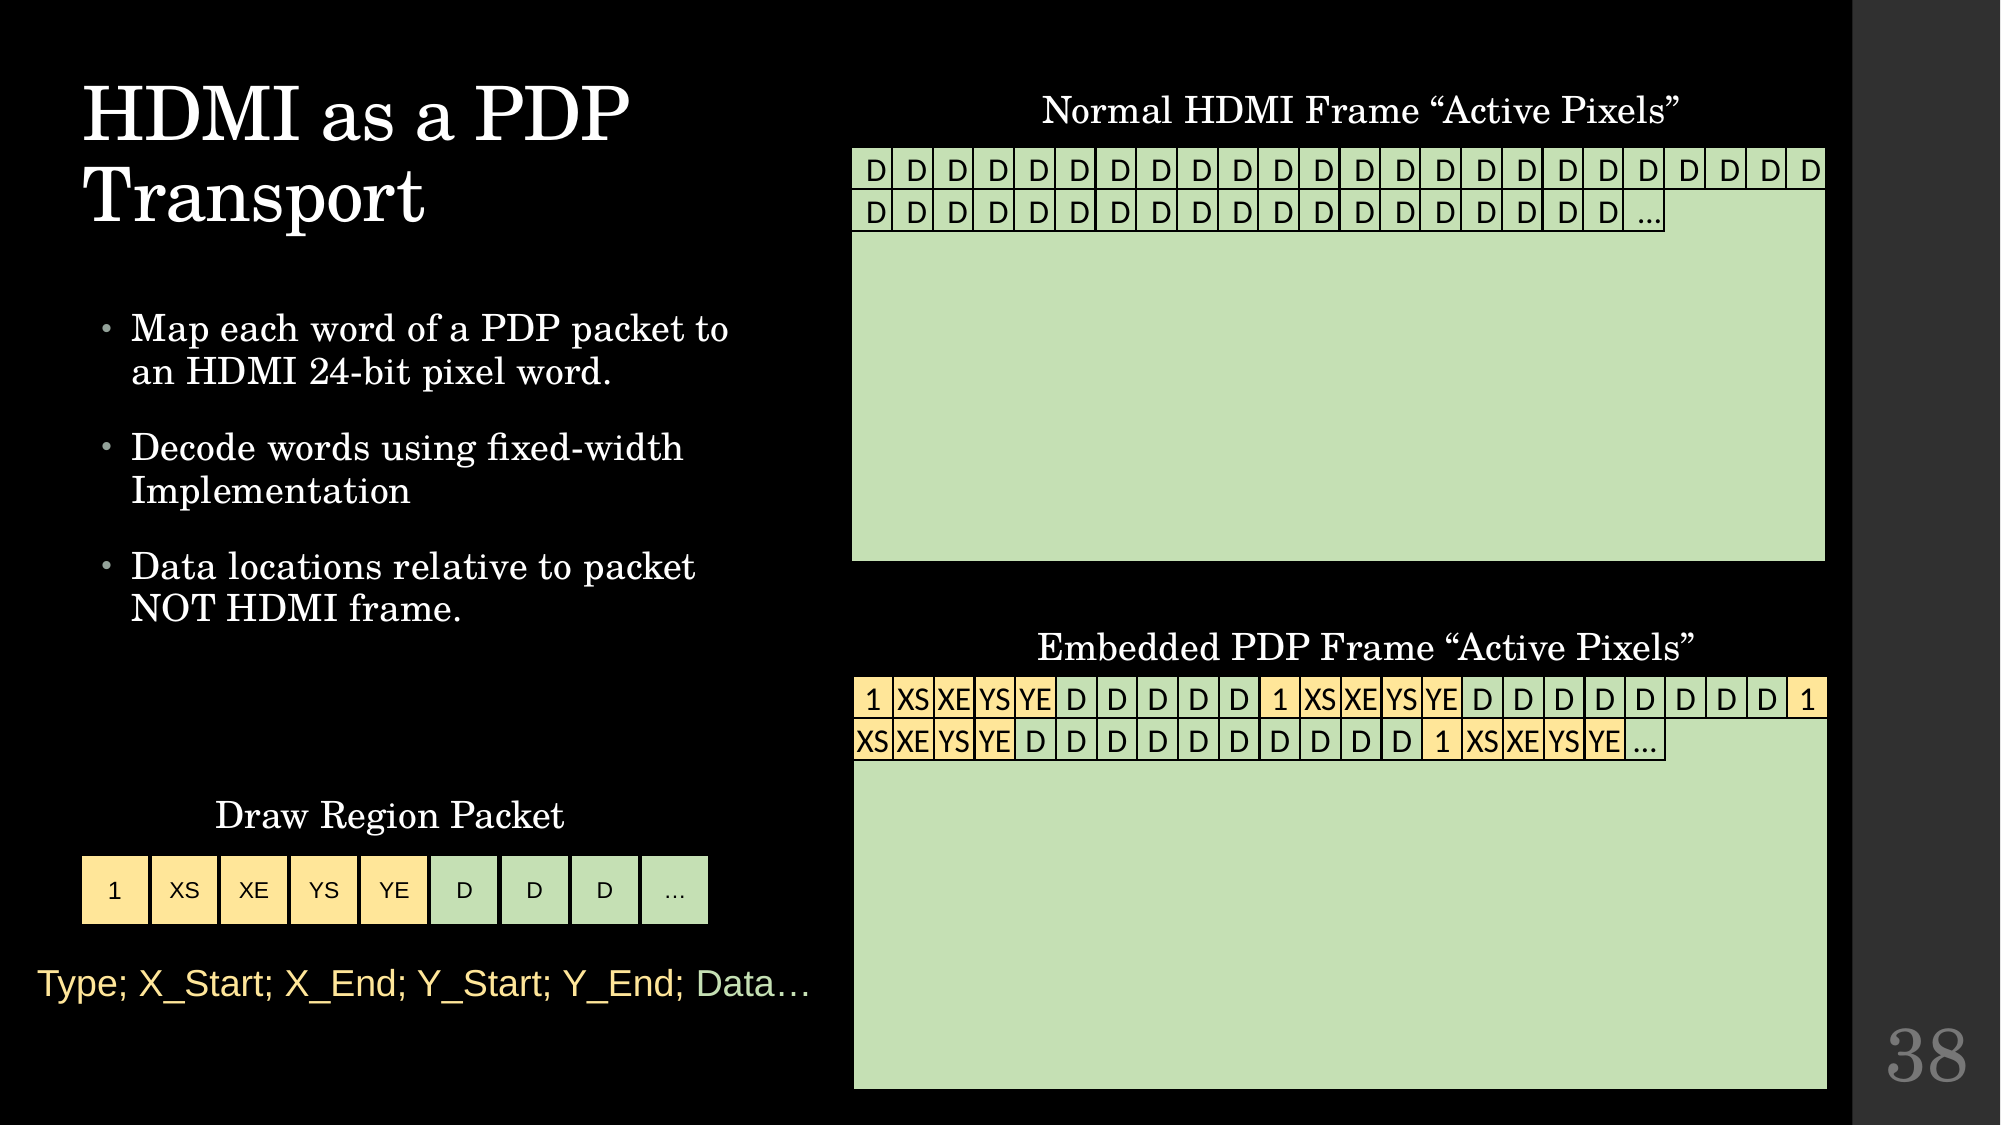

# HDMI as a PDP Transport
Normal HDMI Frame “Active Pixels”

D
D
D
D
D
D
D
D
D
D
D
D
D
D
D
D
D
D
D
D
D
D
D
D
D
D
D
D
D
D
D
D
…
D
D
D
D
D
D
D
D
D
D
D
Map each word of a PDP packet to an HDMI 24-bit pixel word.
Decode words using fixed-width Implementation
Data locations relative to packet NOT HDMI frame.

Embedded PDP Frame “Active Pixels”

XS
XE
YS
YE
D
D
D
D
D
D
D
D
1
1
D
YE
D
D
D
D
1
XS
XE
YS
D
D
D
1
XS
XE
YS
YE
…
D
D
D
D
D
D
D
XS
XE
YS
YE
Draw Region Packet
1
XS
XE
YS
YE
D
D
D
…
Type; X_Start; X_End; Y_Start; Y_End; Data…

38